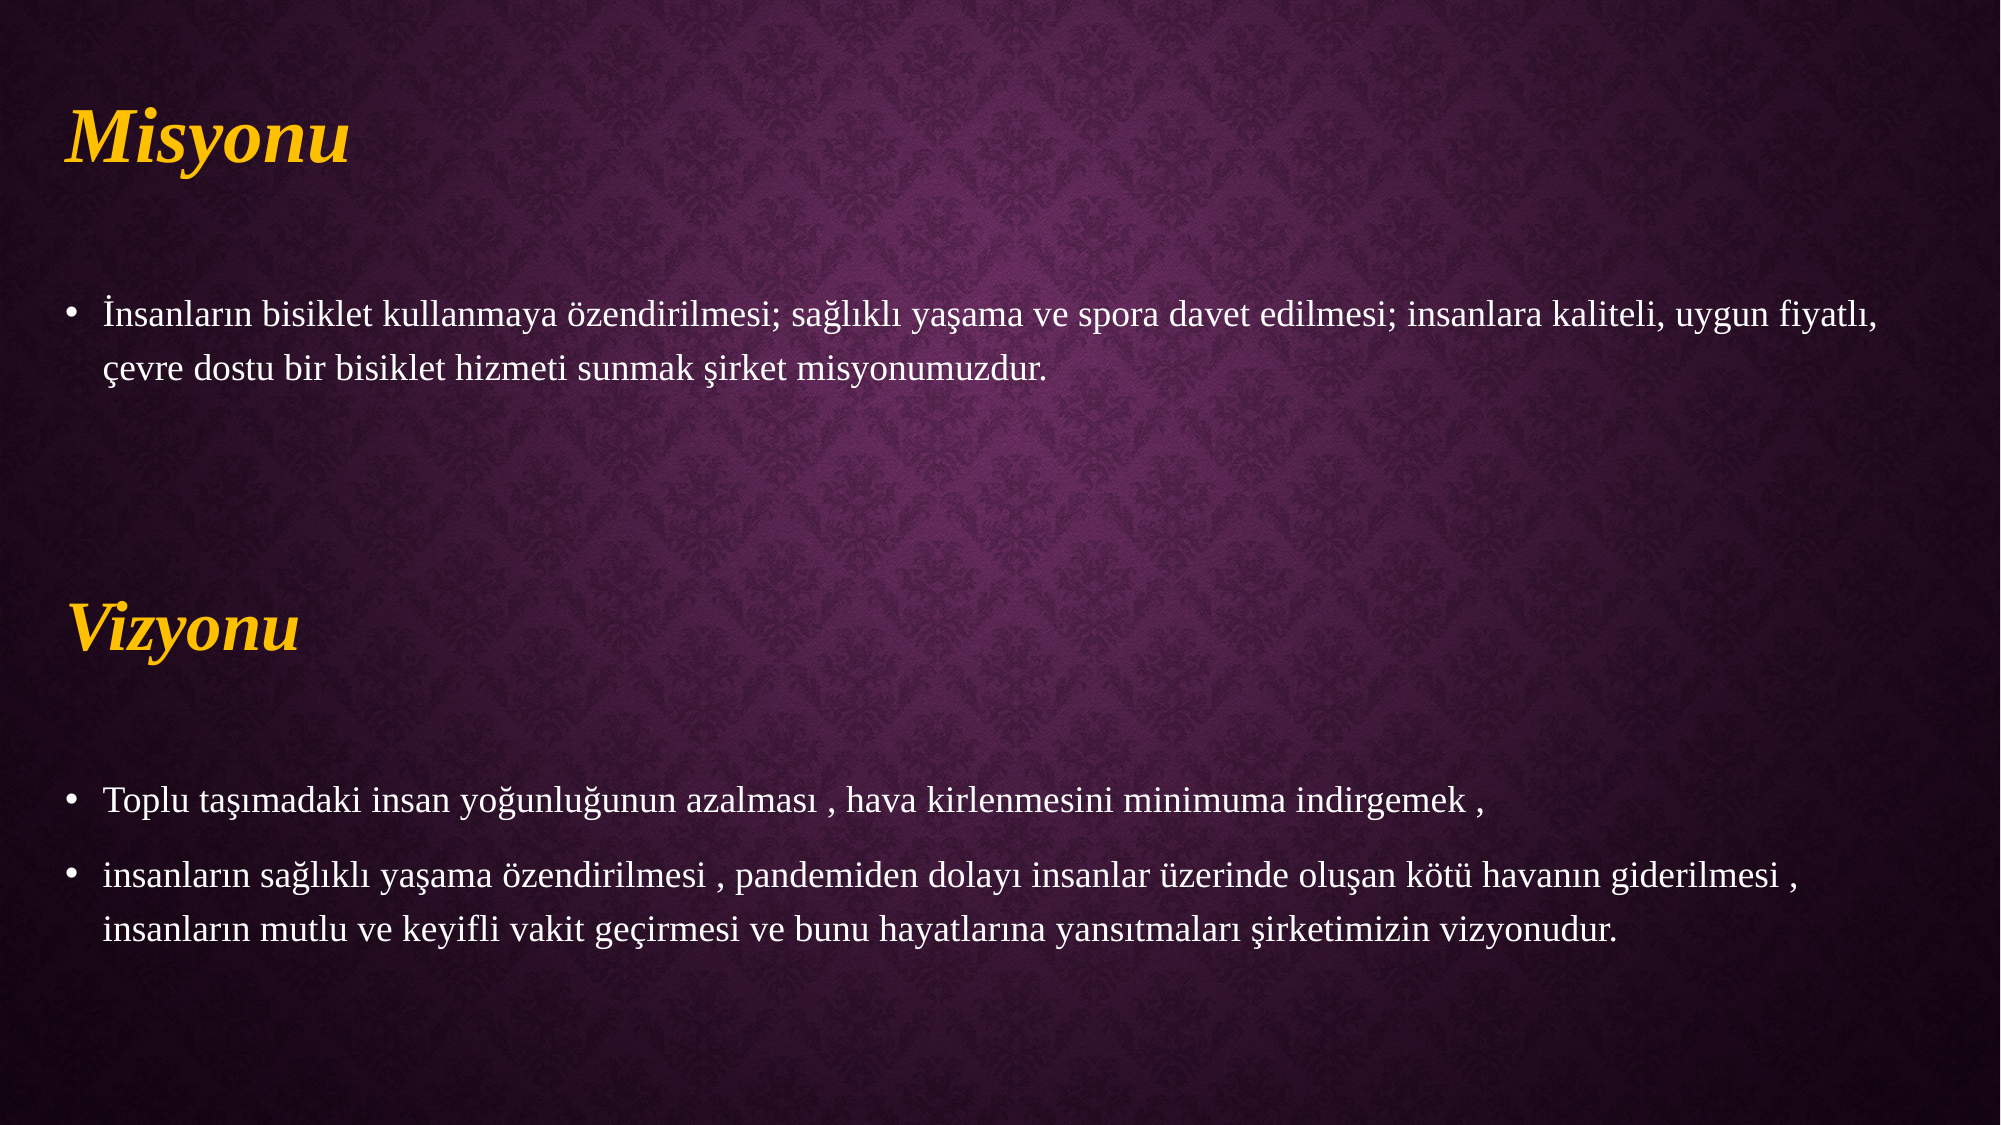

Misyonu

İnsanların bisiklet kullanmaya özendirilmesi; sağlıklı yaşama ve spora davet edilmesi; insanlara kaliteli, uygun fiyatlı, çevre dostu bir bisiklet hizmeti sunmak şirket misyonumuzdur.

Vizyonu

Toplu taşımadaki insan yoğunluğunun azalması , hava kirlenmesini minimuma indirgemek ,
insanların sağlıklı yaşama özendirilmesi , pandemiden dolayı insanlar üzerinde oluşan kötü havanın giderilmesi , insanların mutlu ve keyifli vakit geçirmesi ve bunu hayatlarına yansıtmaları şirketimizin vizyonudur.